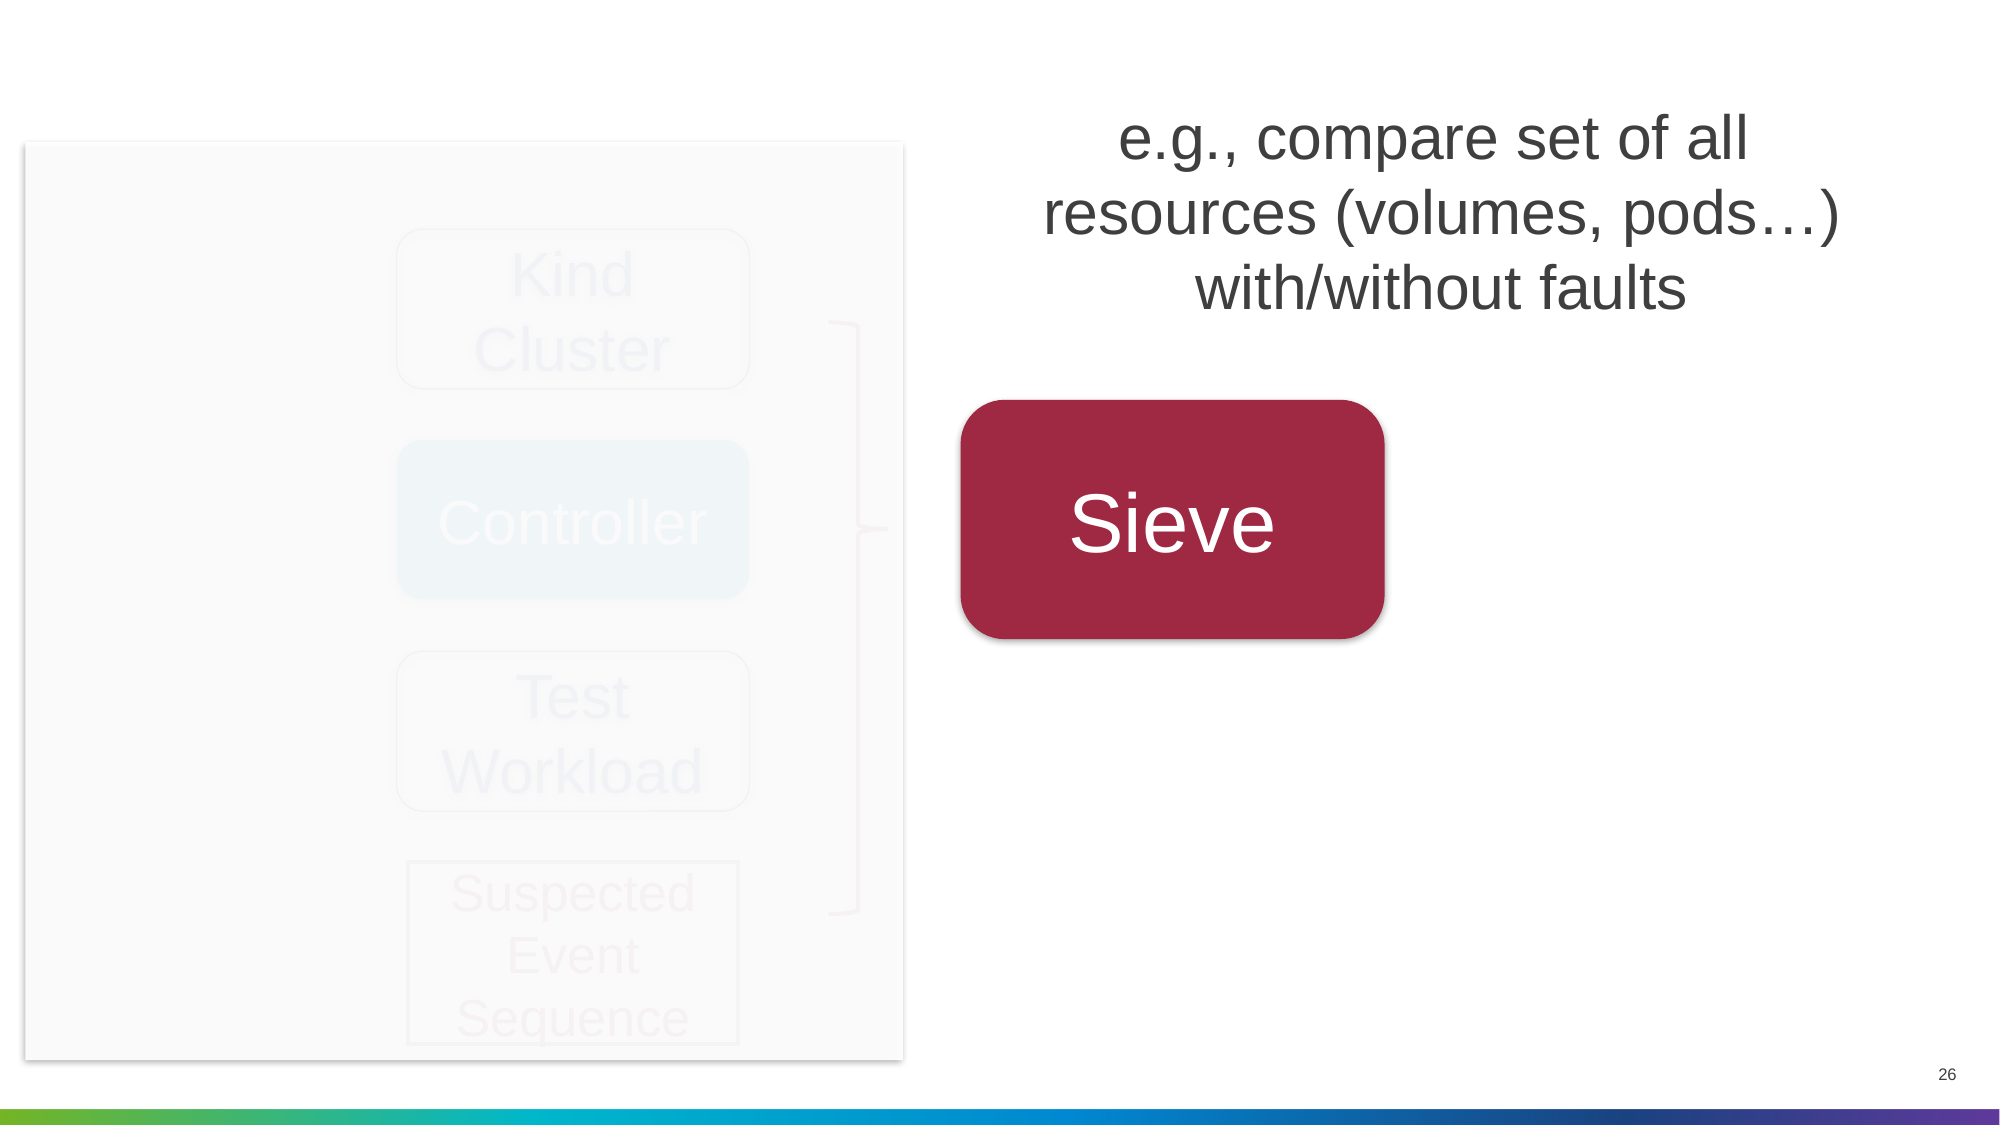

e.g., compare set of all
resources (volumes, pods…) with/without faults

Kind Cluster

Sieve
# Sieve
Controller
Test Workload
Suspected Event
Sequence